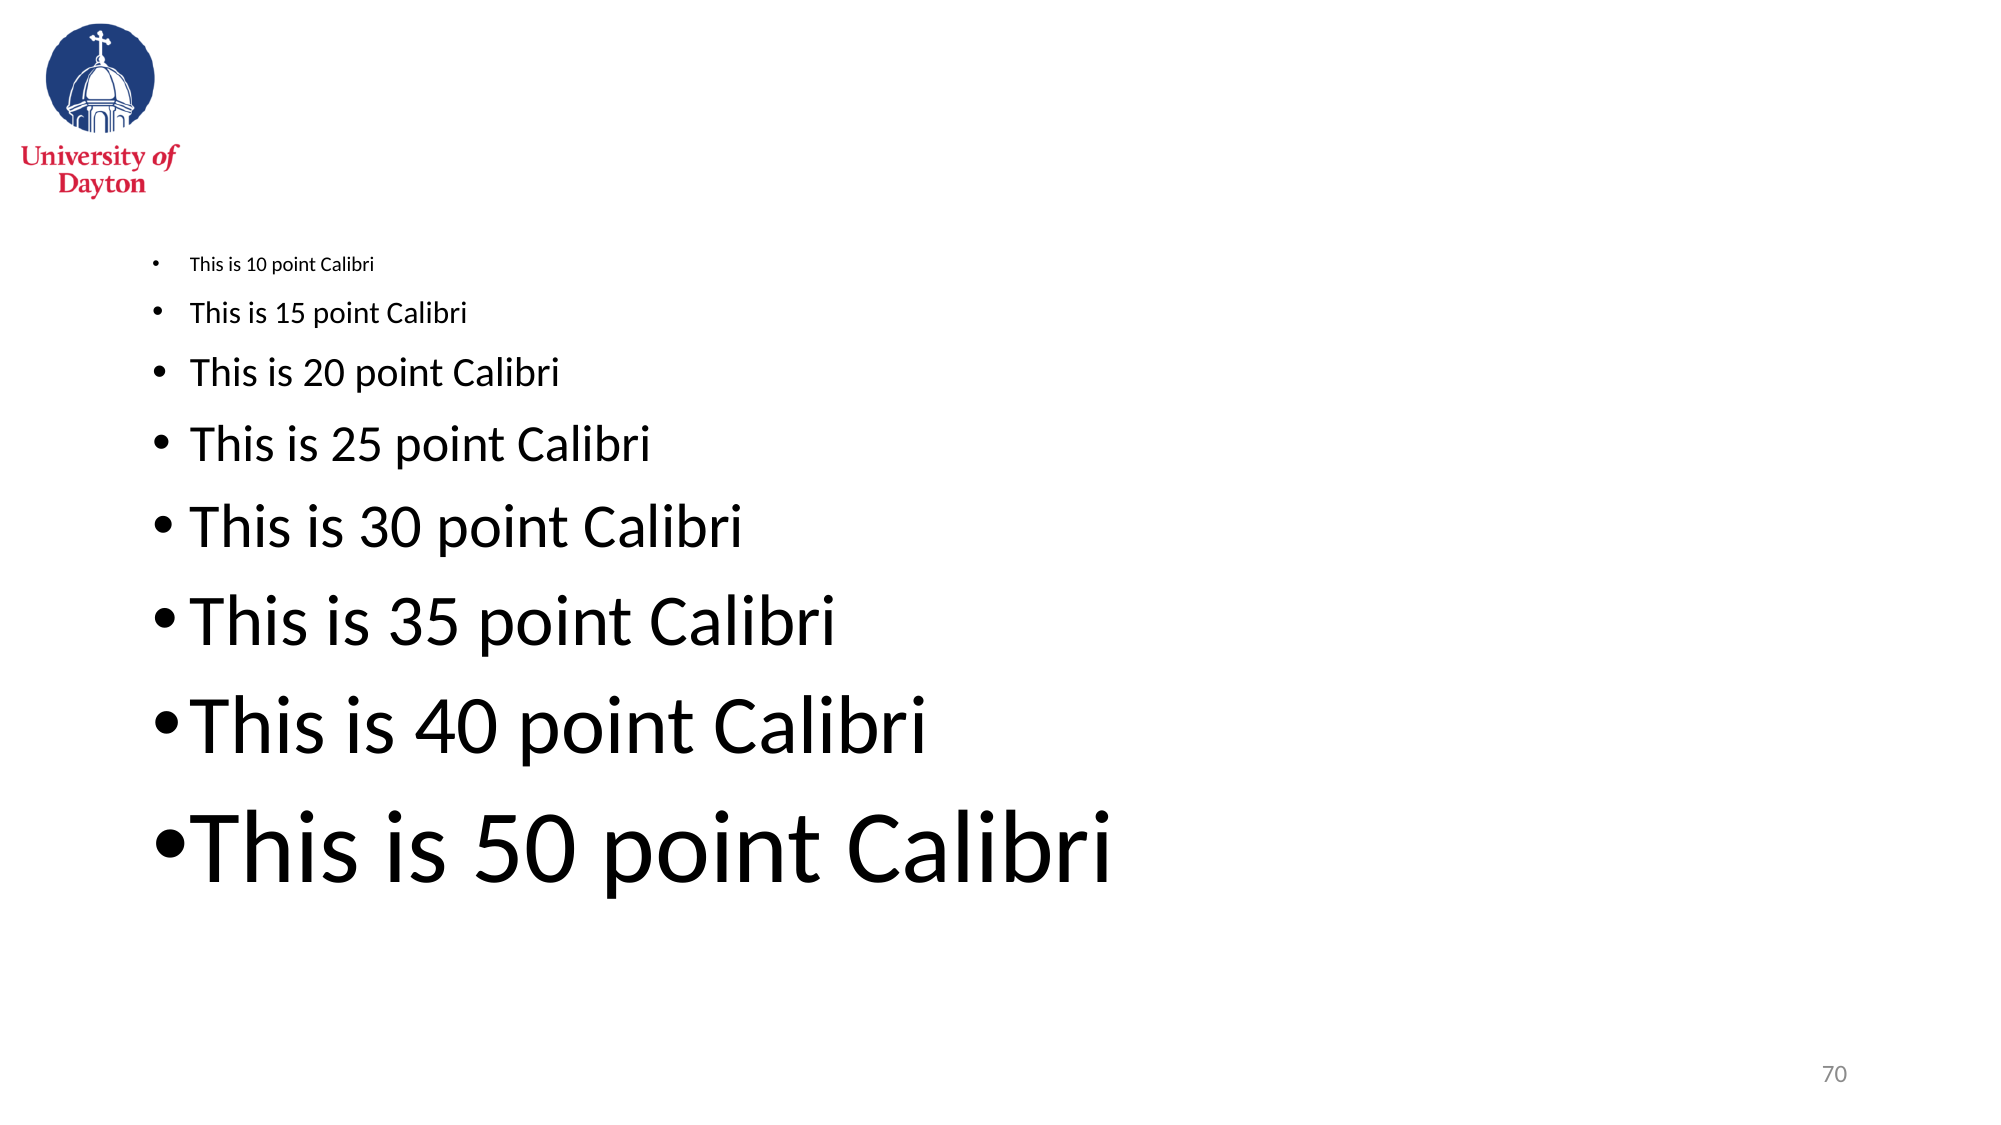

#
This is 10 point Calibri
This is 15 point Calibri
This is 20 point Calibri
This is 25 point Calibri
This is 30 point Calibri
This is 35 point Calibri
This is 40 point Calibri
This is 50 point Calibri
70